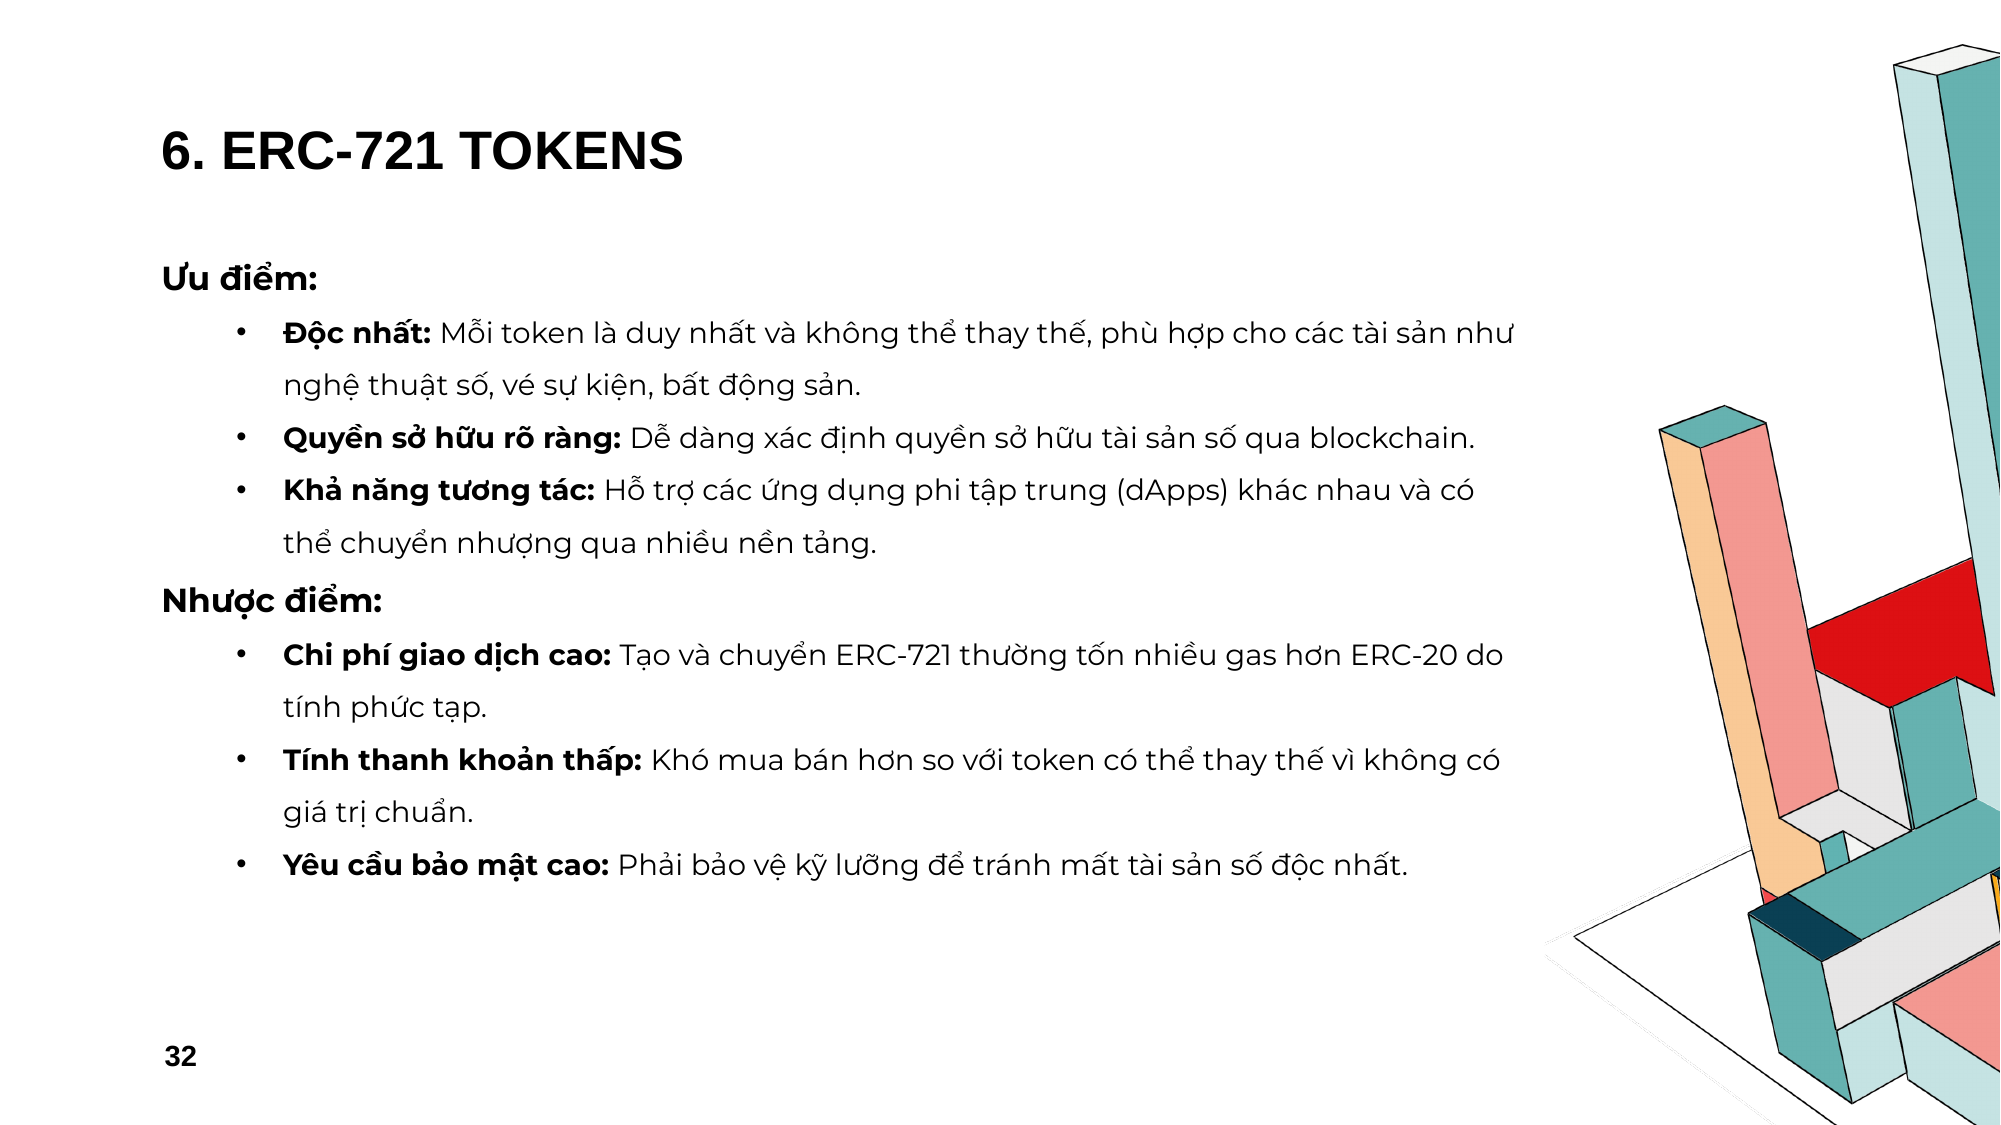

# 6. ERC-721 tokens
Ưu điểm:
Độc nhất: Mỗi token là duy nhất và không thể thay thế, phù hợp cho các tài sản như nghệ thuật số, vé sự kiện, bất động sản.
Quyền sở hữu rõ ràng: Dễ dàng xác định quyền sở hữu tài sản số qua blockchain.
Khả năng tương tác: Hỗ trợ các ứng dụng phi tập trung (dApps) khác nhau và có thể chuyển nhượng qua nhiều nền tảng.
Nhược điểm:
Chi phí giao dịch cao: Tạo và chuyển ERC-721 thường tốn nhiều gas hơn ERC-20 do tính phức tạp.
Tính thanh khoản thấp: Khó mua bán hơn so với token có thể thay thế vì không có giá trị chuẩn.
Yêu cầu bảo mật cao: Phải bảo vệ kỹ lưỡng để tránh mất tài sản số độc nhất.
32